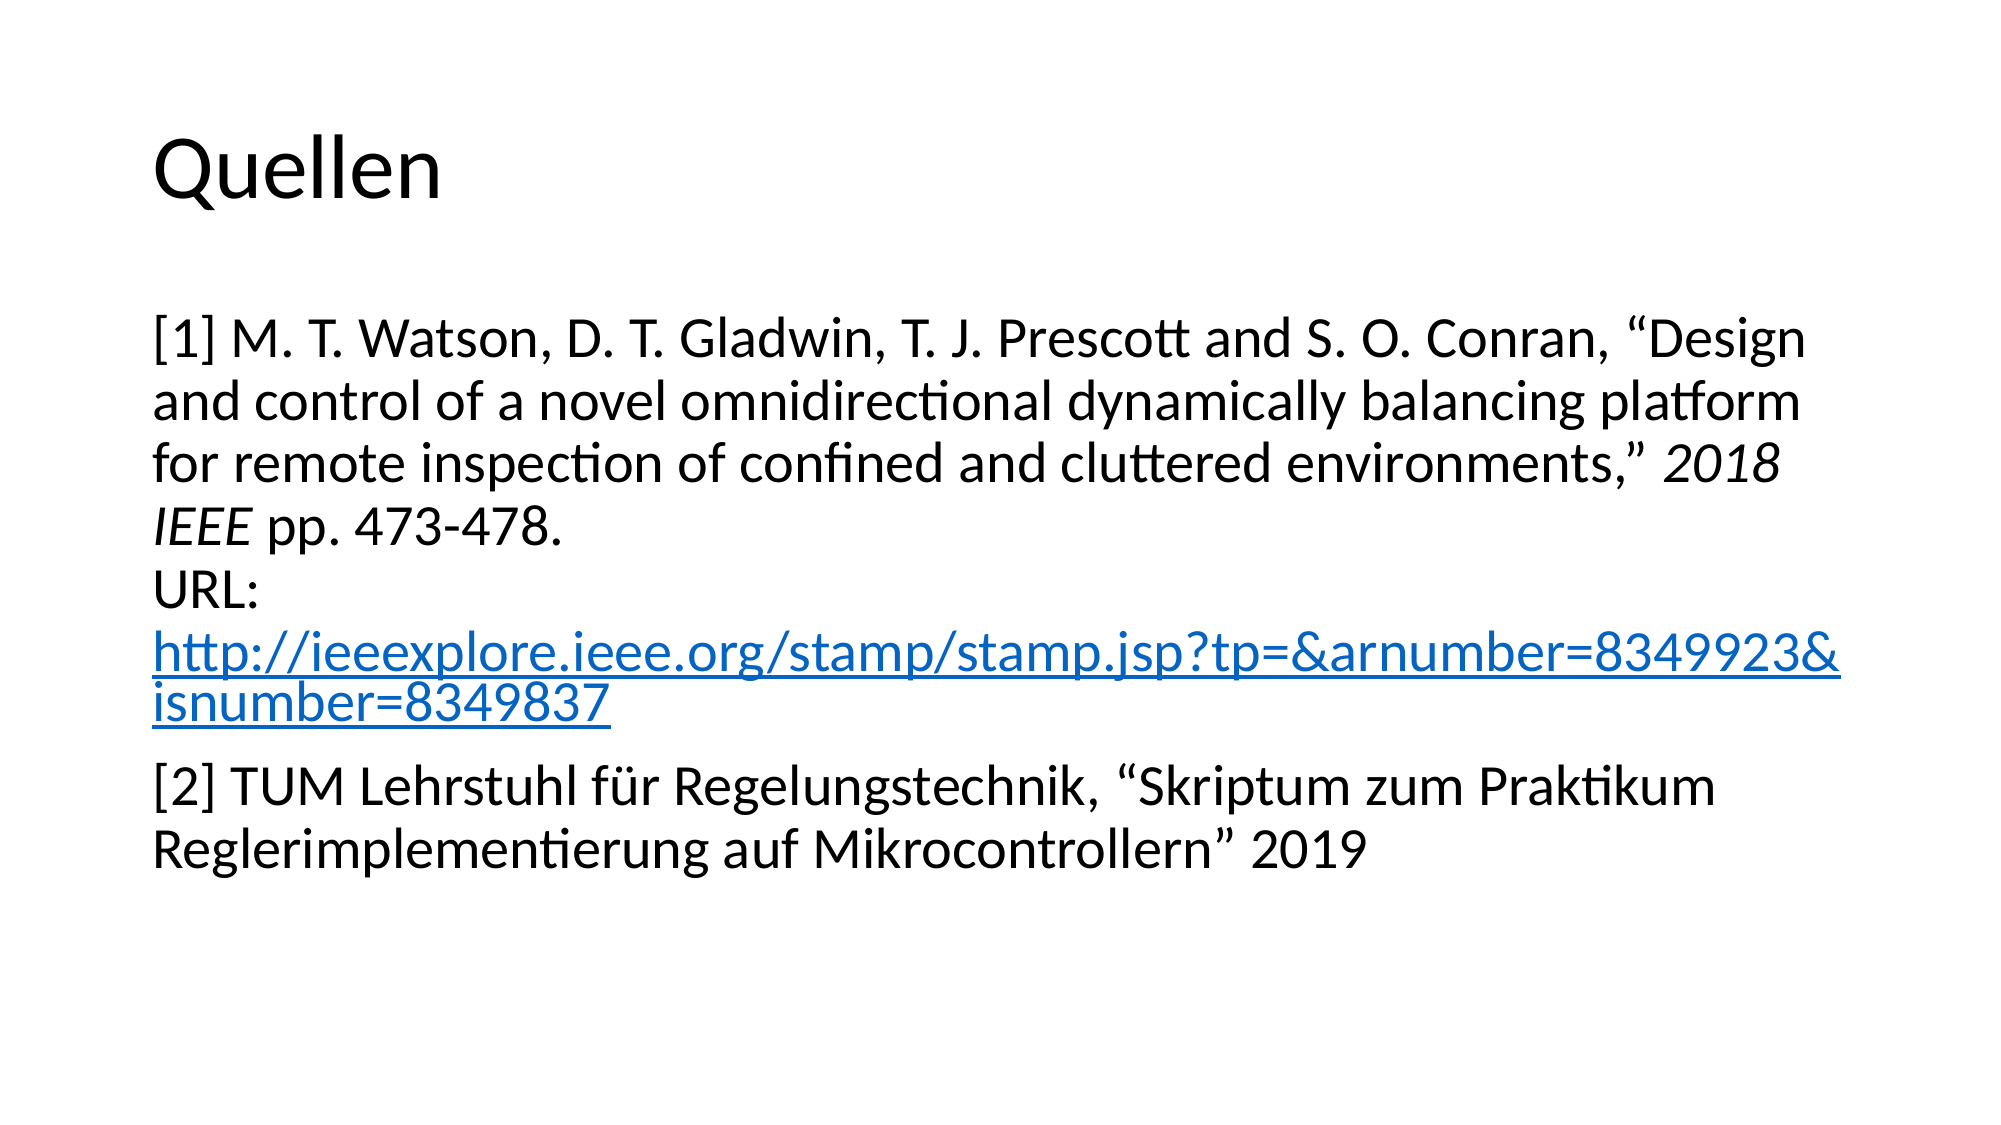

# Quellen
[1] M. T. Watson, D. T. Gladwin, T. J. Prescott and S. O. Conran, “Design and control of a novel omnidirectional dynamically balancing platform for remote inspection of confined and cluttered environments,” 2018 IEEE pp. 473-478.
URL: http://ieeexplore.ieee.org/stamp/stamp.jsp?tp=&arnumber=8349923&isnumber=8349837
[2] TUM Lehrstuhl für Regelungstechnik, “Skriptum zum Praktikum Reglerimplementierung auf Mikrocontrollern” 2019